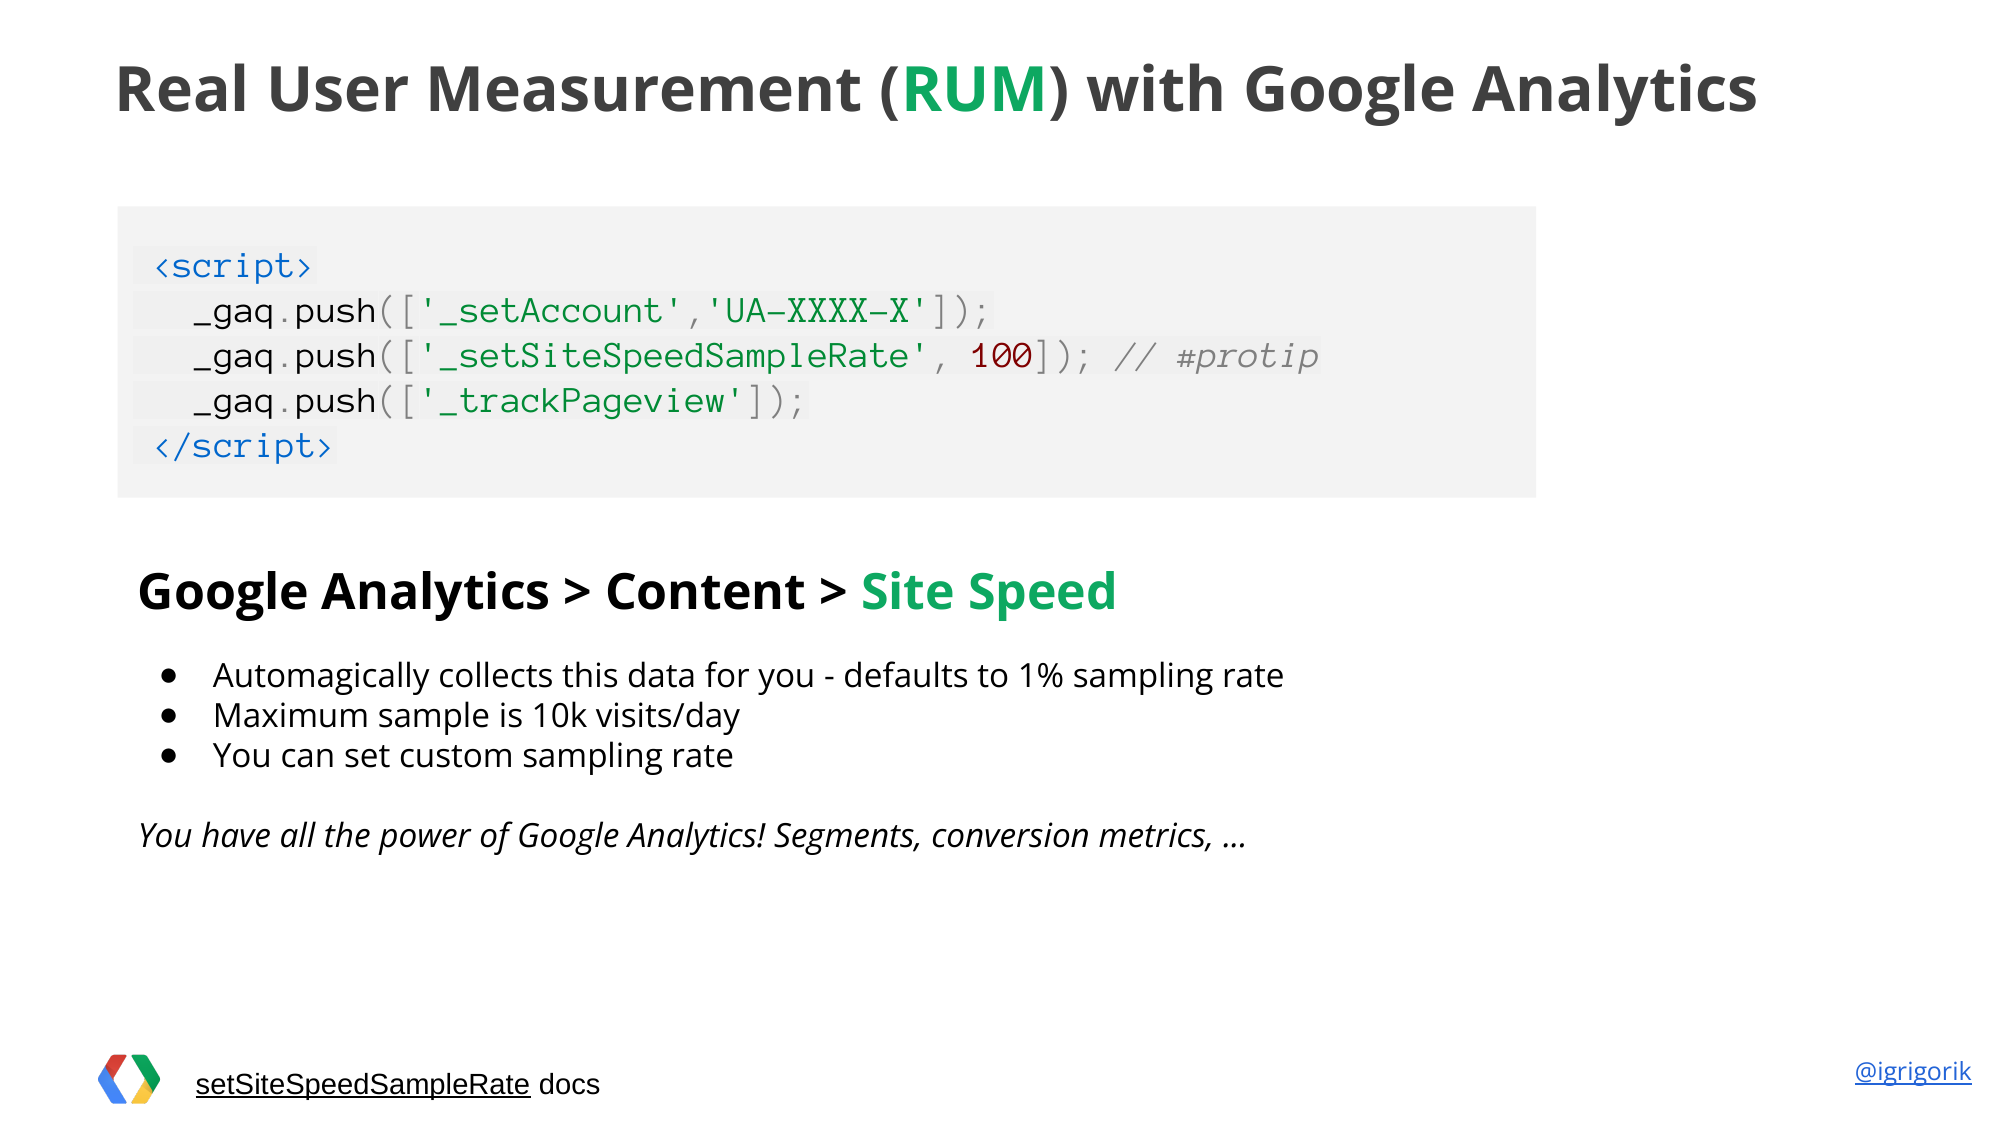

Real User Measurement (RUM) with Google Analytics
 <script>
   _gaq.push(['_setAccount','UA-XXXX-X']);
   _gaq.push(['_setSiteSpeedSampleRate', 100]); // #protip
   _gaq.push(['_trackPageview']);
 </script>
Google Analytics > Content > Site Speed

Automagically collects this data for you - defaults to 1% sampling rate
Maximum sample is 10k visits/day
You can set custom sampling rate

You have all the power of Google Analytics! Segments, conversion metrics, ...
setSiteSpeedSampleRate docs
@igrigorik